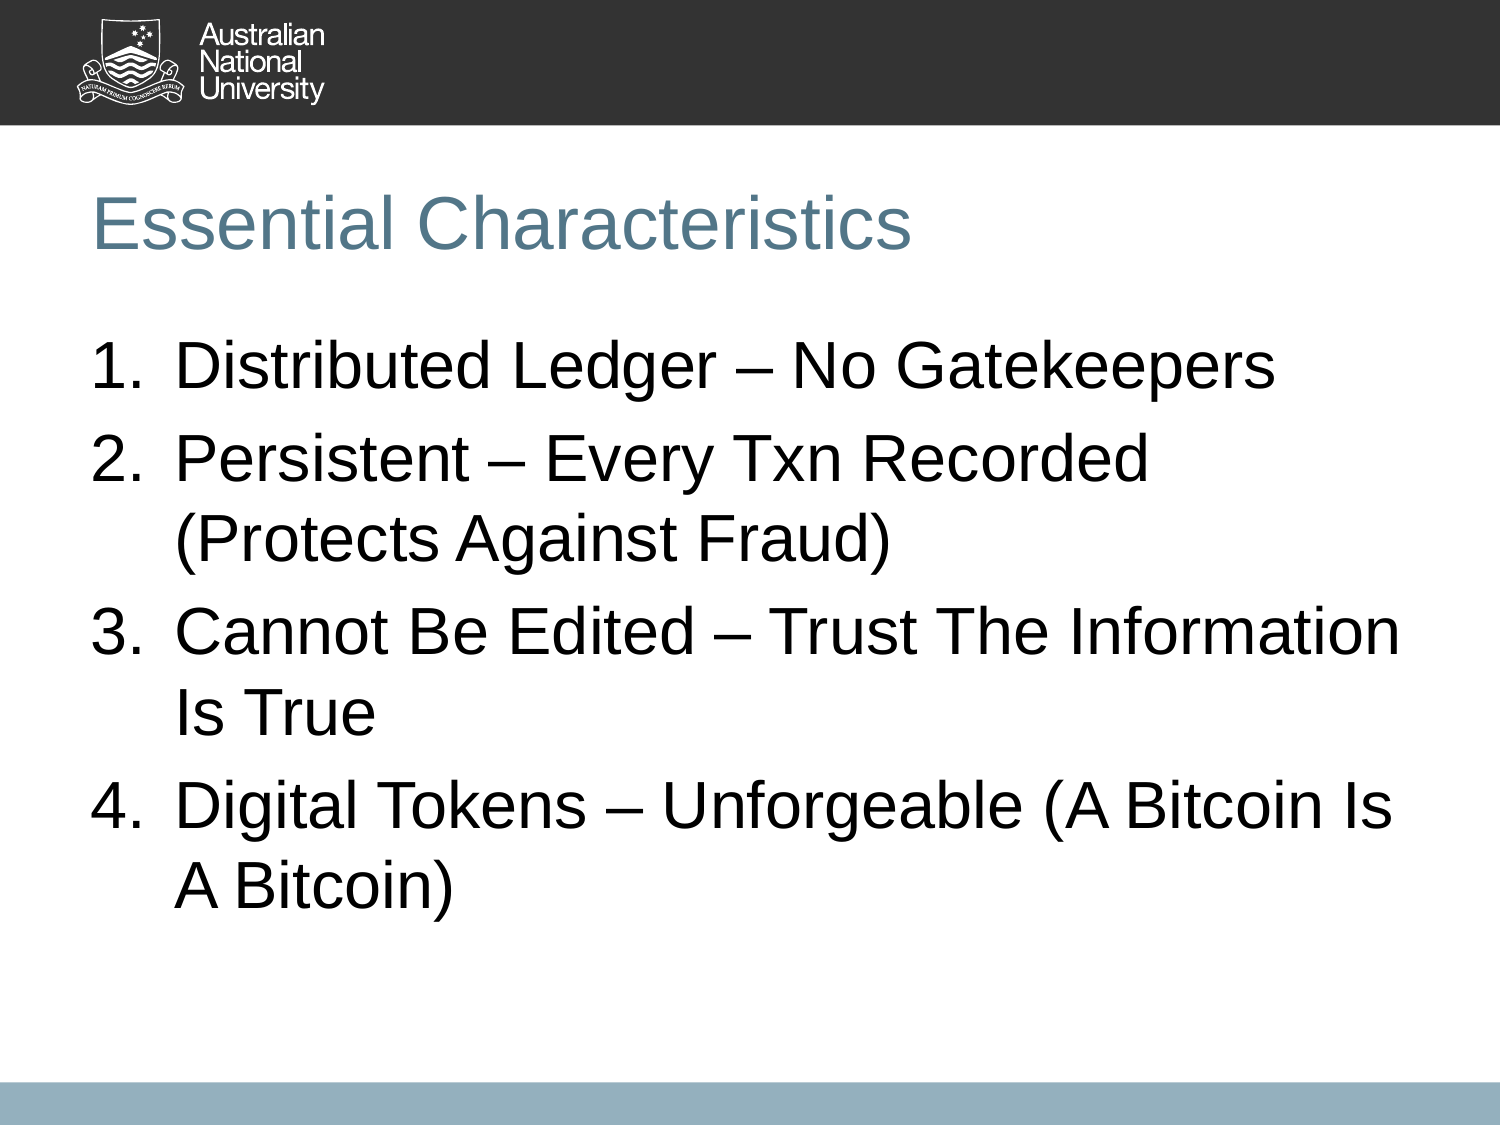

# Essential Characteristics
Distributed Ledger – No Gatekeepers
Persistent – Every Txn Recorded (Protects Against Fraud)
Cannot Be Edited – Trust The Information Is True
Digital Tokens – Unforgeable (A Bitcoin Is A Bitcoin)